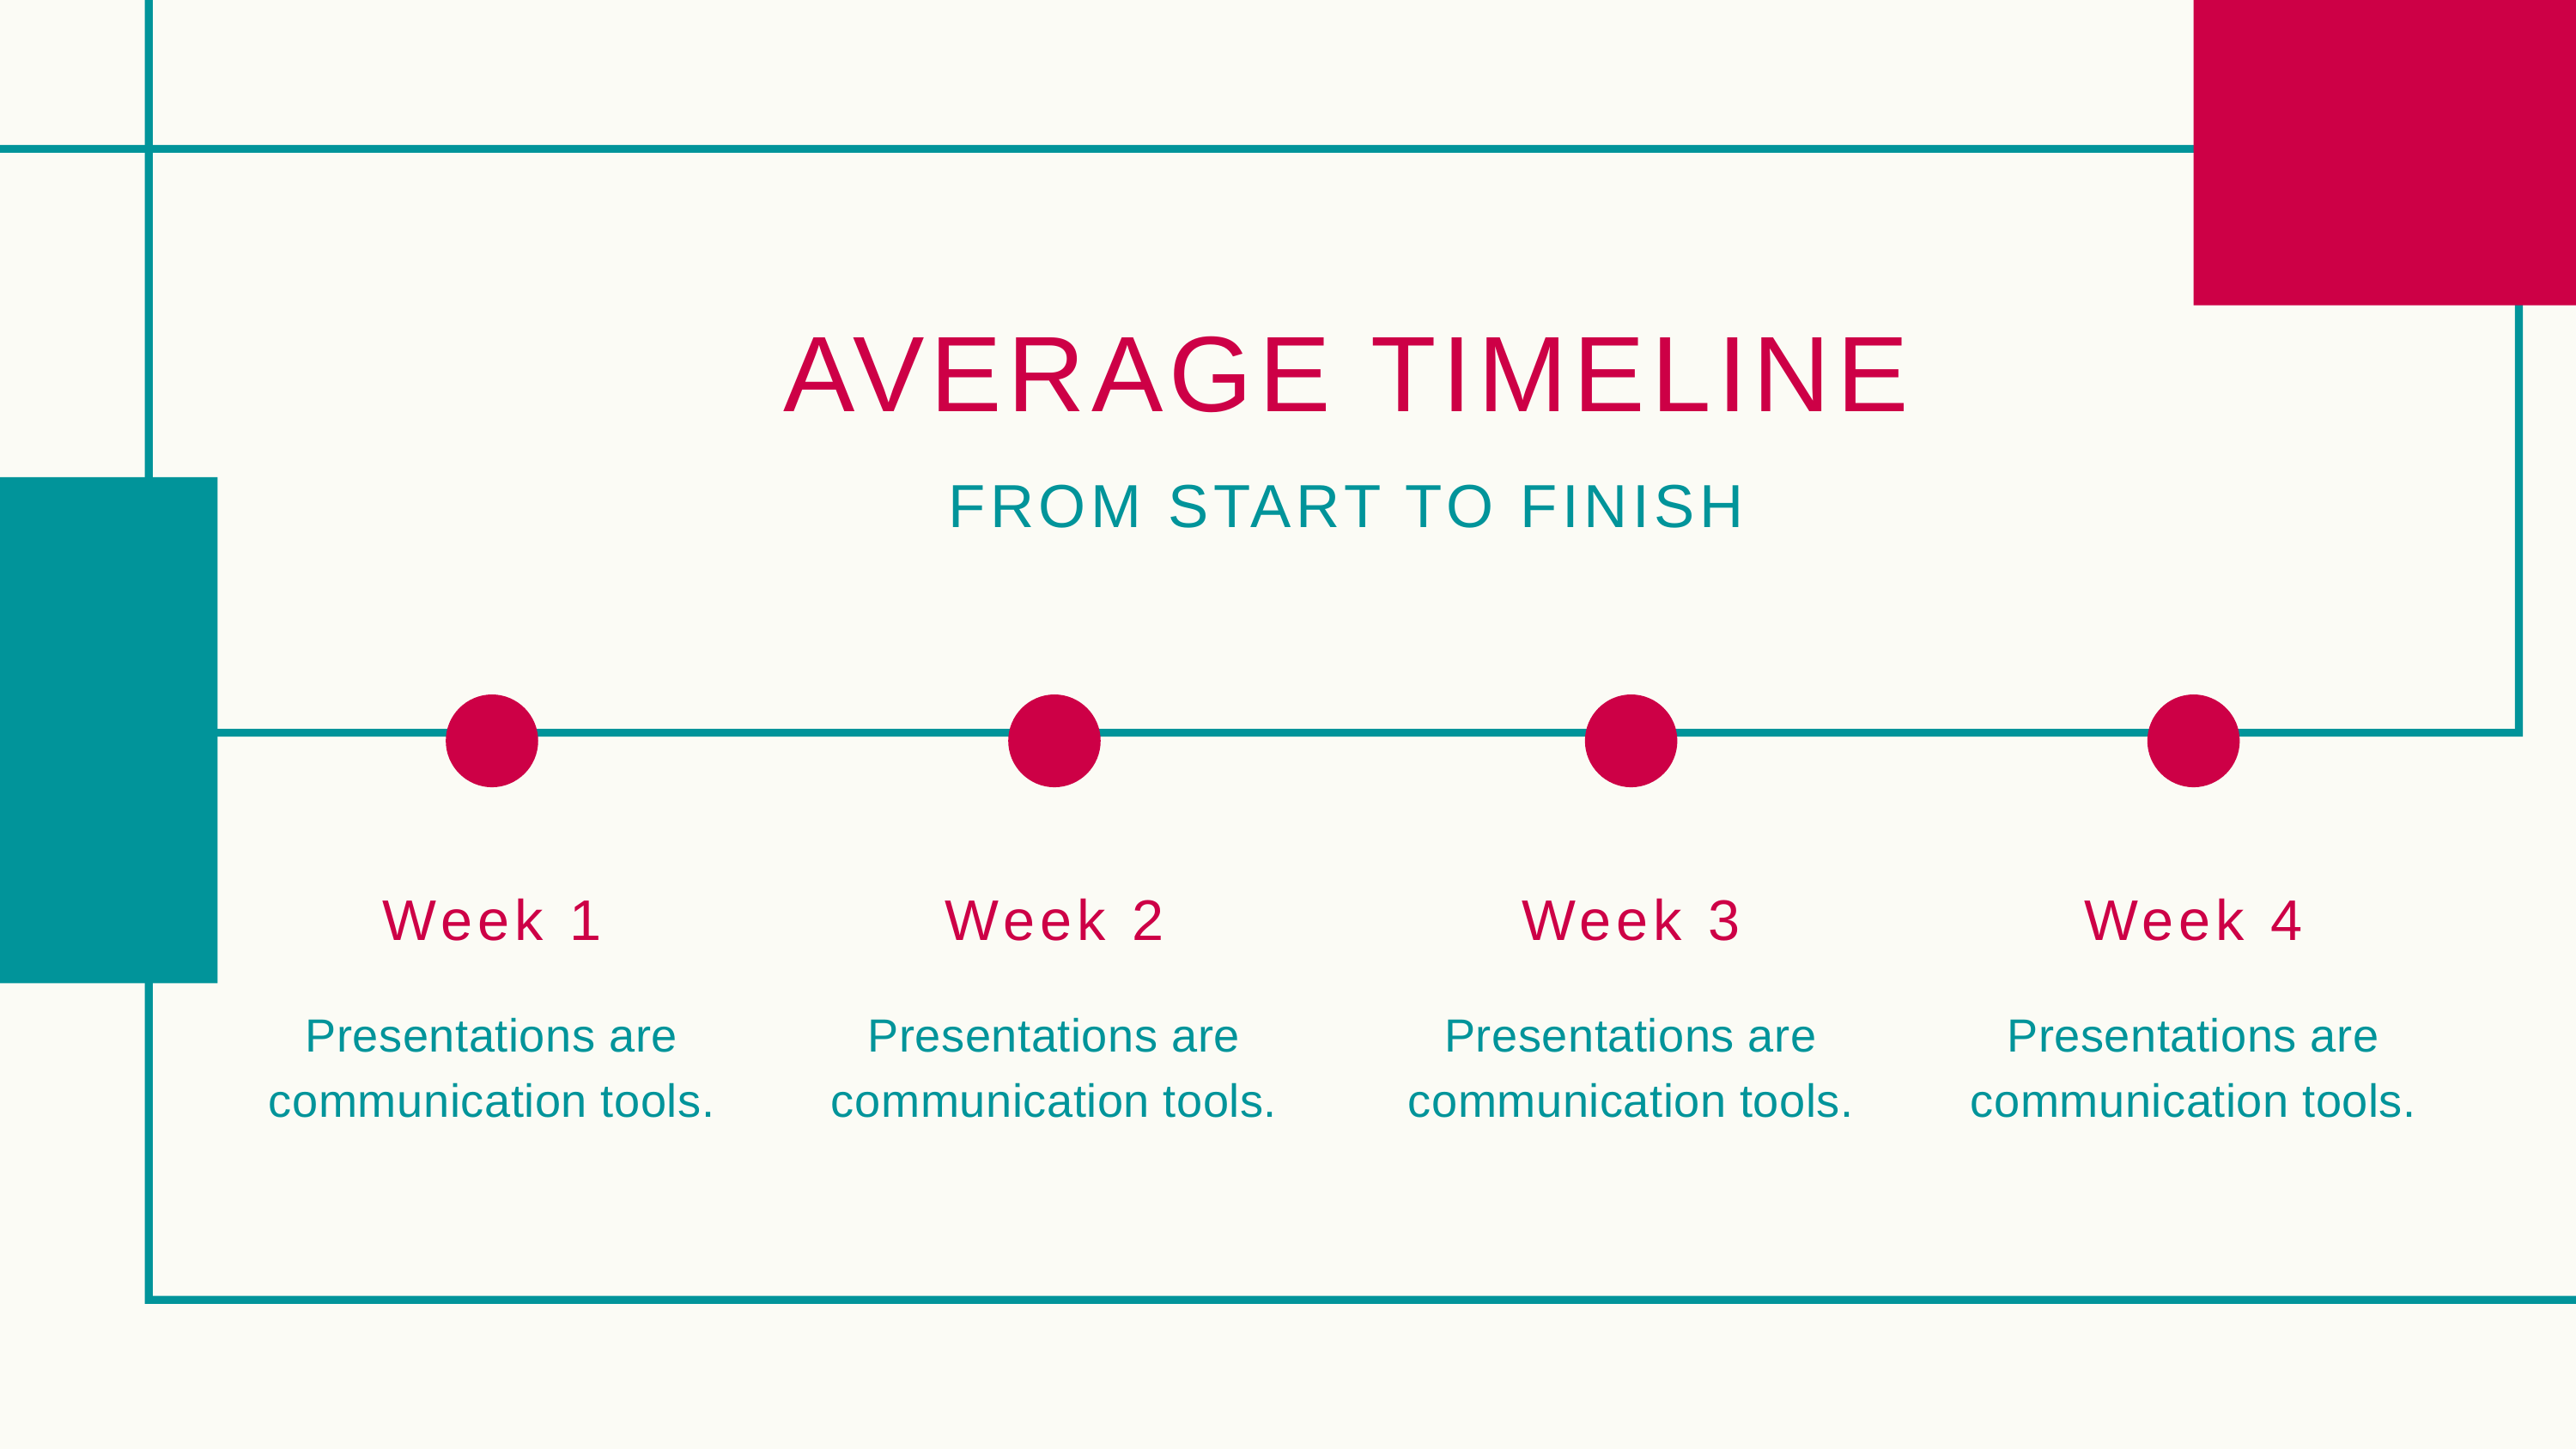

AVERAGE TIMELINE
FROM START TO FINISH

Week 1
Presentations are communication tools.

Week 2
Presentations are communication tools.

Week 3
Presentations are communication tools.

Week 4
Presentations are communication tools.